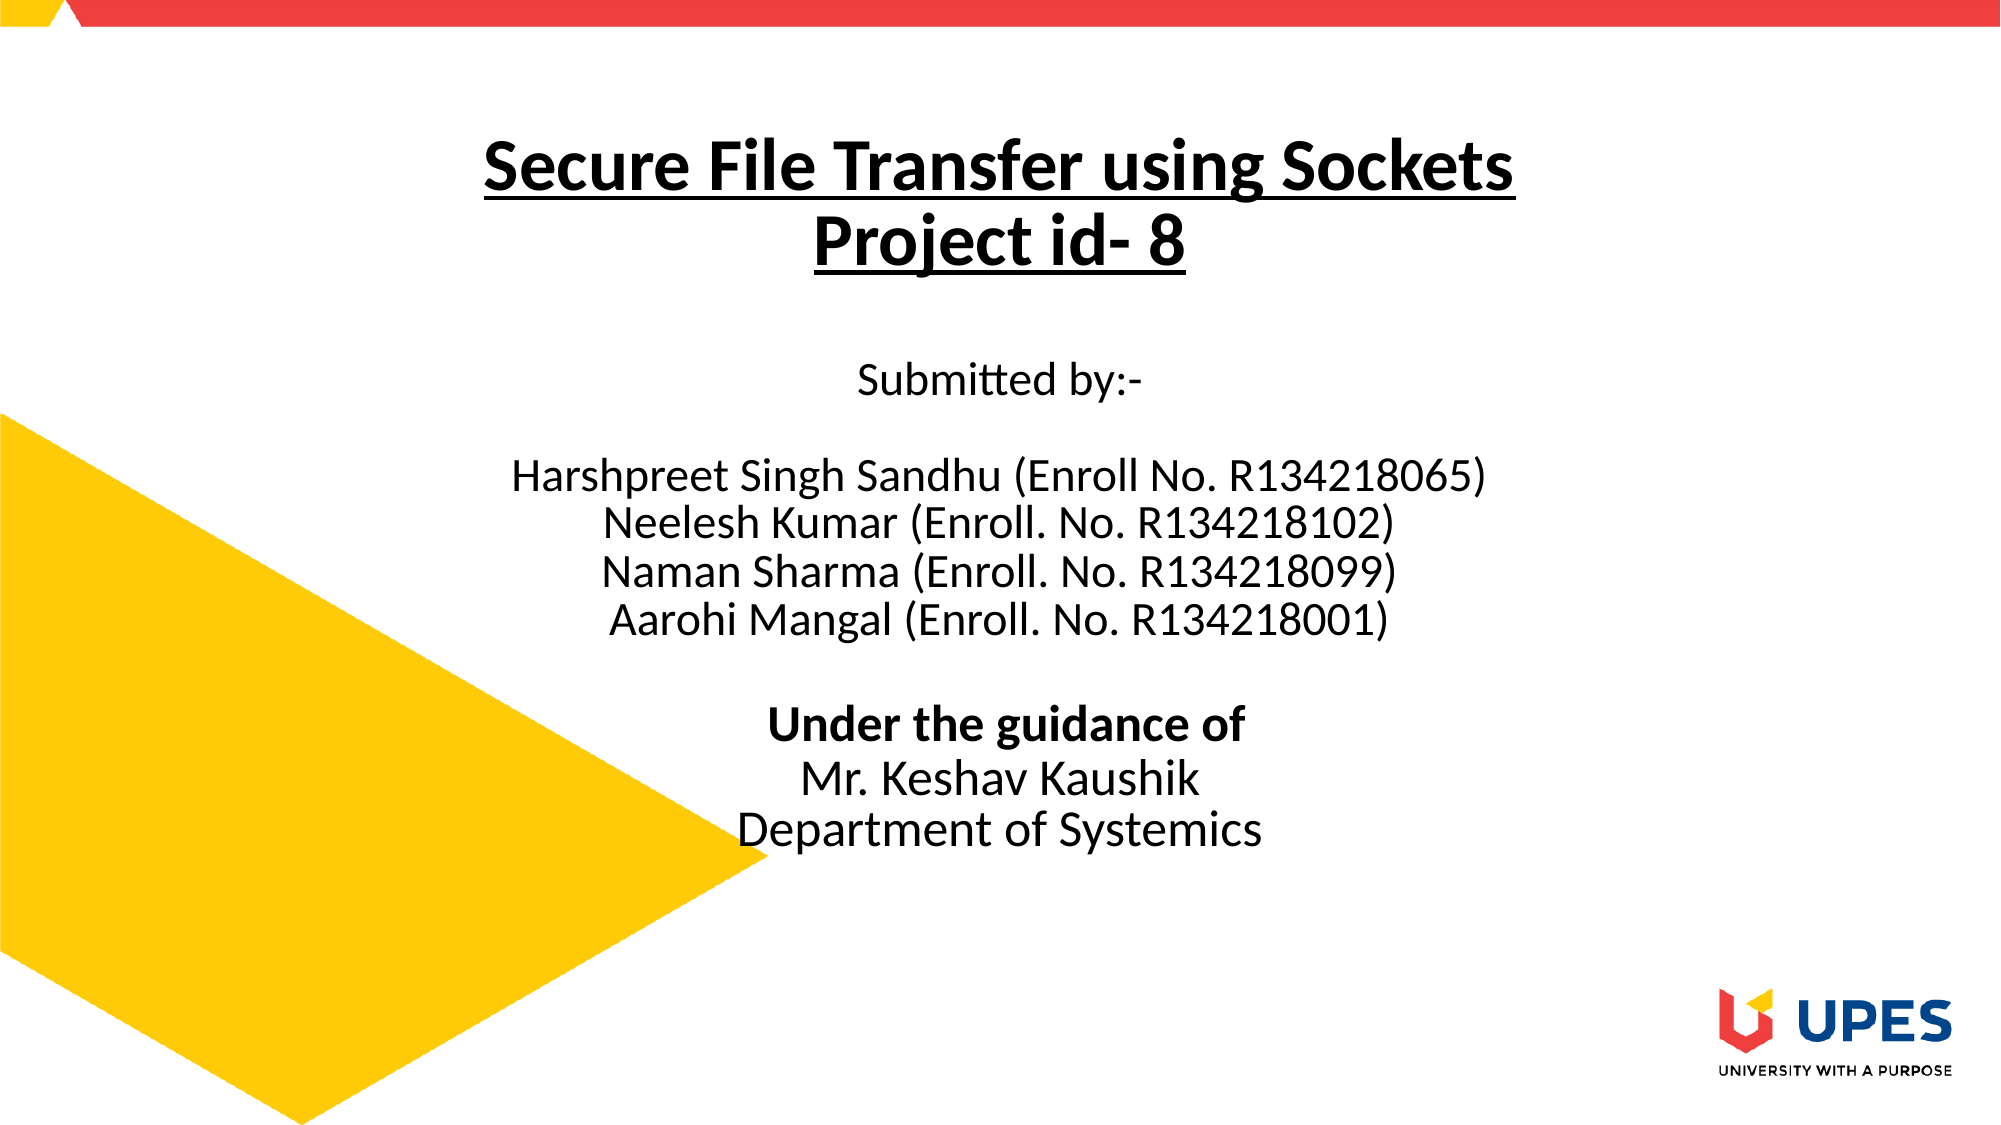

# Secure File Transfer using Sockets Project id- 8 Submitted by:- Harshpreet Singh Sandhu (Enroll No. R134218065) Neelesh Kumar (Enroll. No. R134218102) Naman Sharma (Enroll. No. R134218099) Aarohi Mangal (Enroll. No. R134218001) Under the guidance of Mr. Keshav Kaushik Department of Systemics